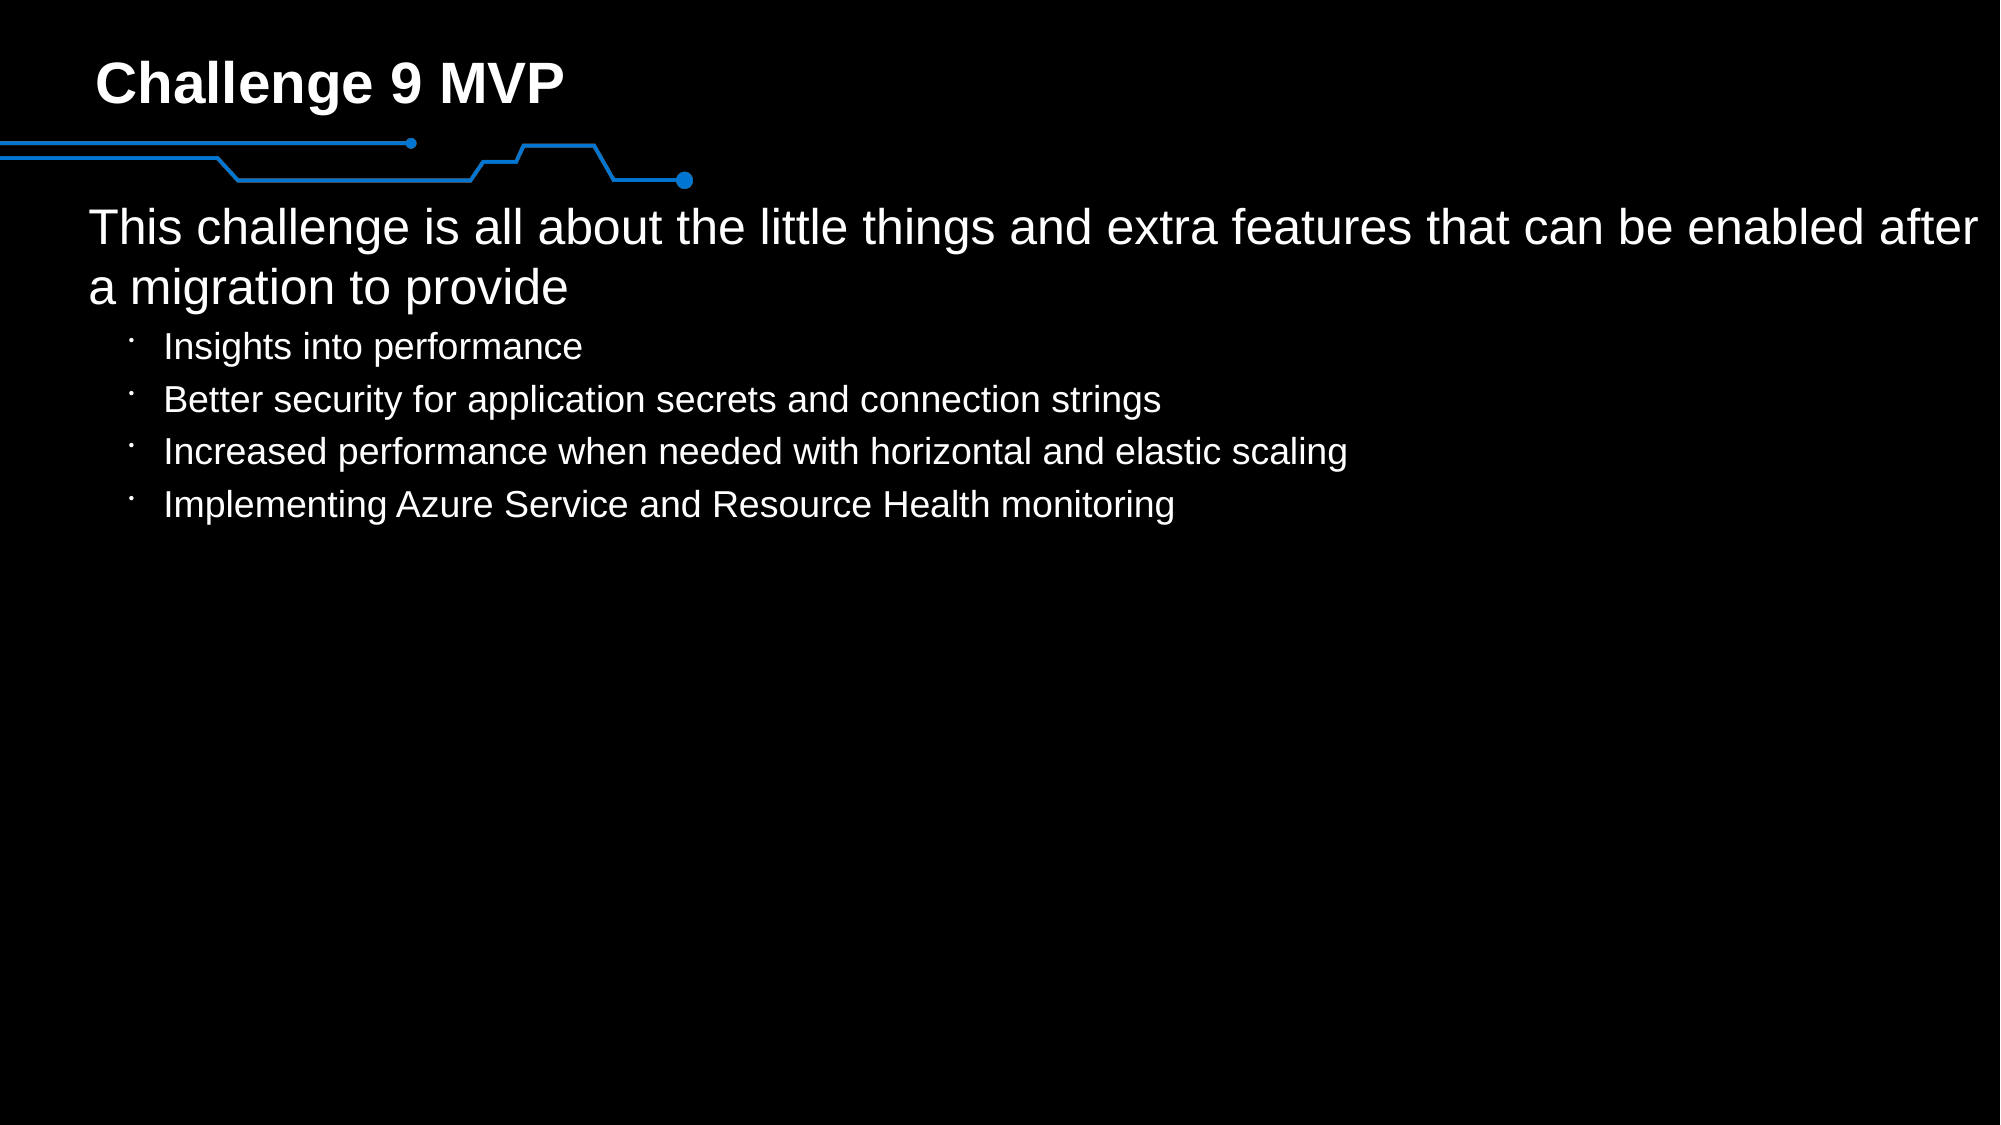

# Challenge 9 MVP
This challenge is all about the little things and extra features that can be enabled after a migration to provide
Insights into performance
Better security for application secrets and connection strings
Increased performance when needed with horizontal and elastic scaling
Implementing Azure Service and Resource Health monitoring